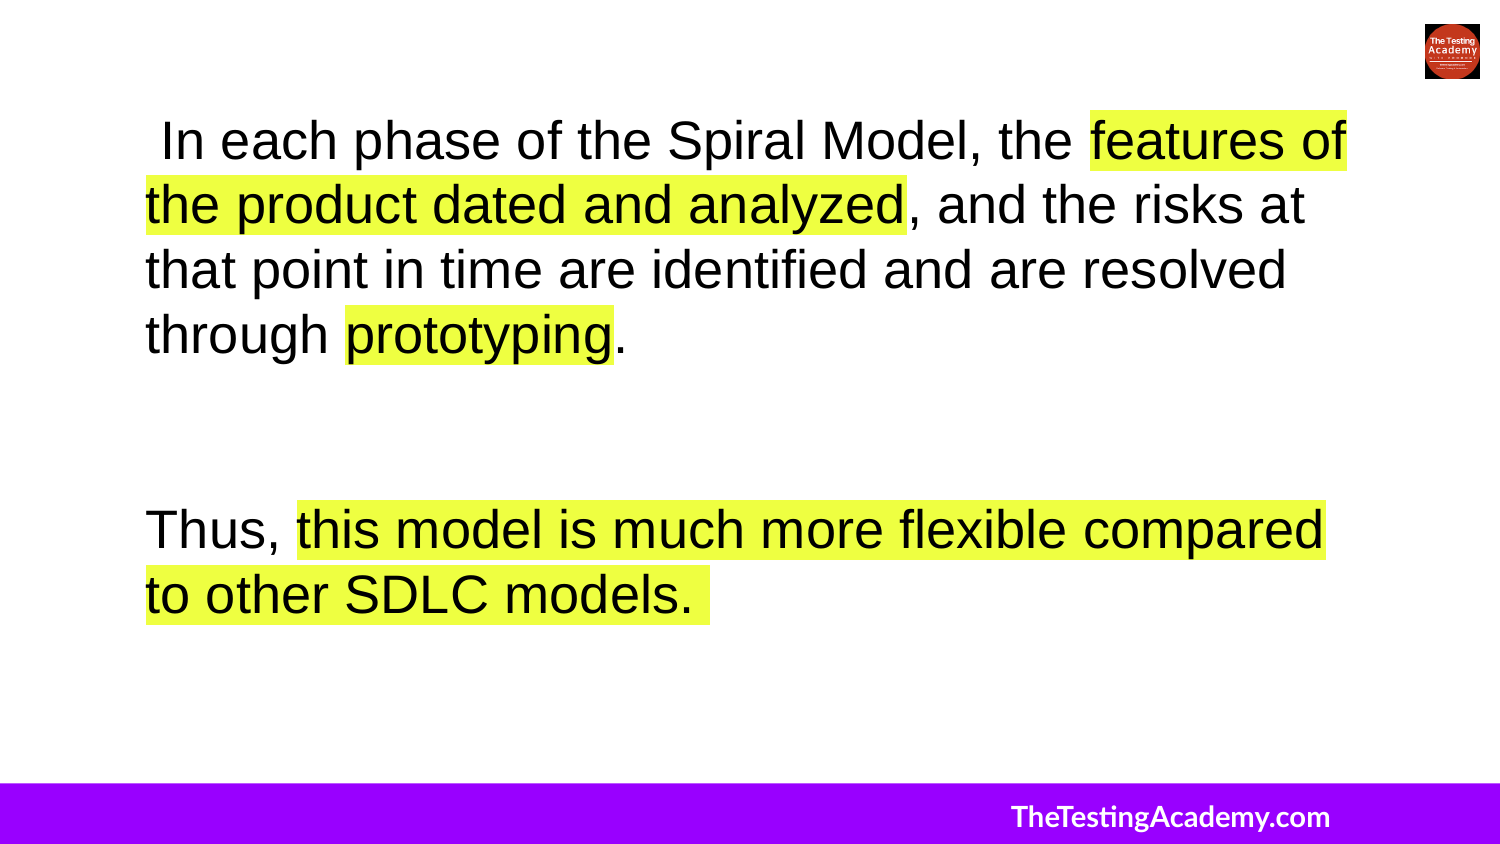

In each phase of the Spiral Model, the features of the product dated and analyzed, and the risks at that point in time are identified and are resolved through prototyping.

Thus, this model is much more flexible compared to other SDLC models.